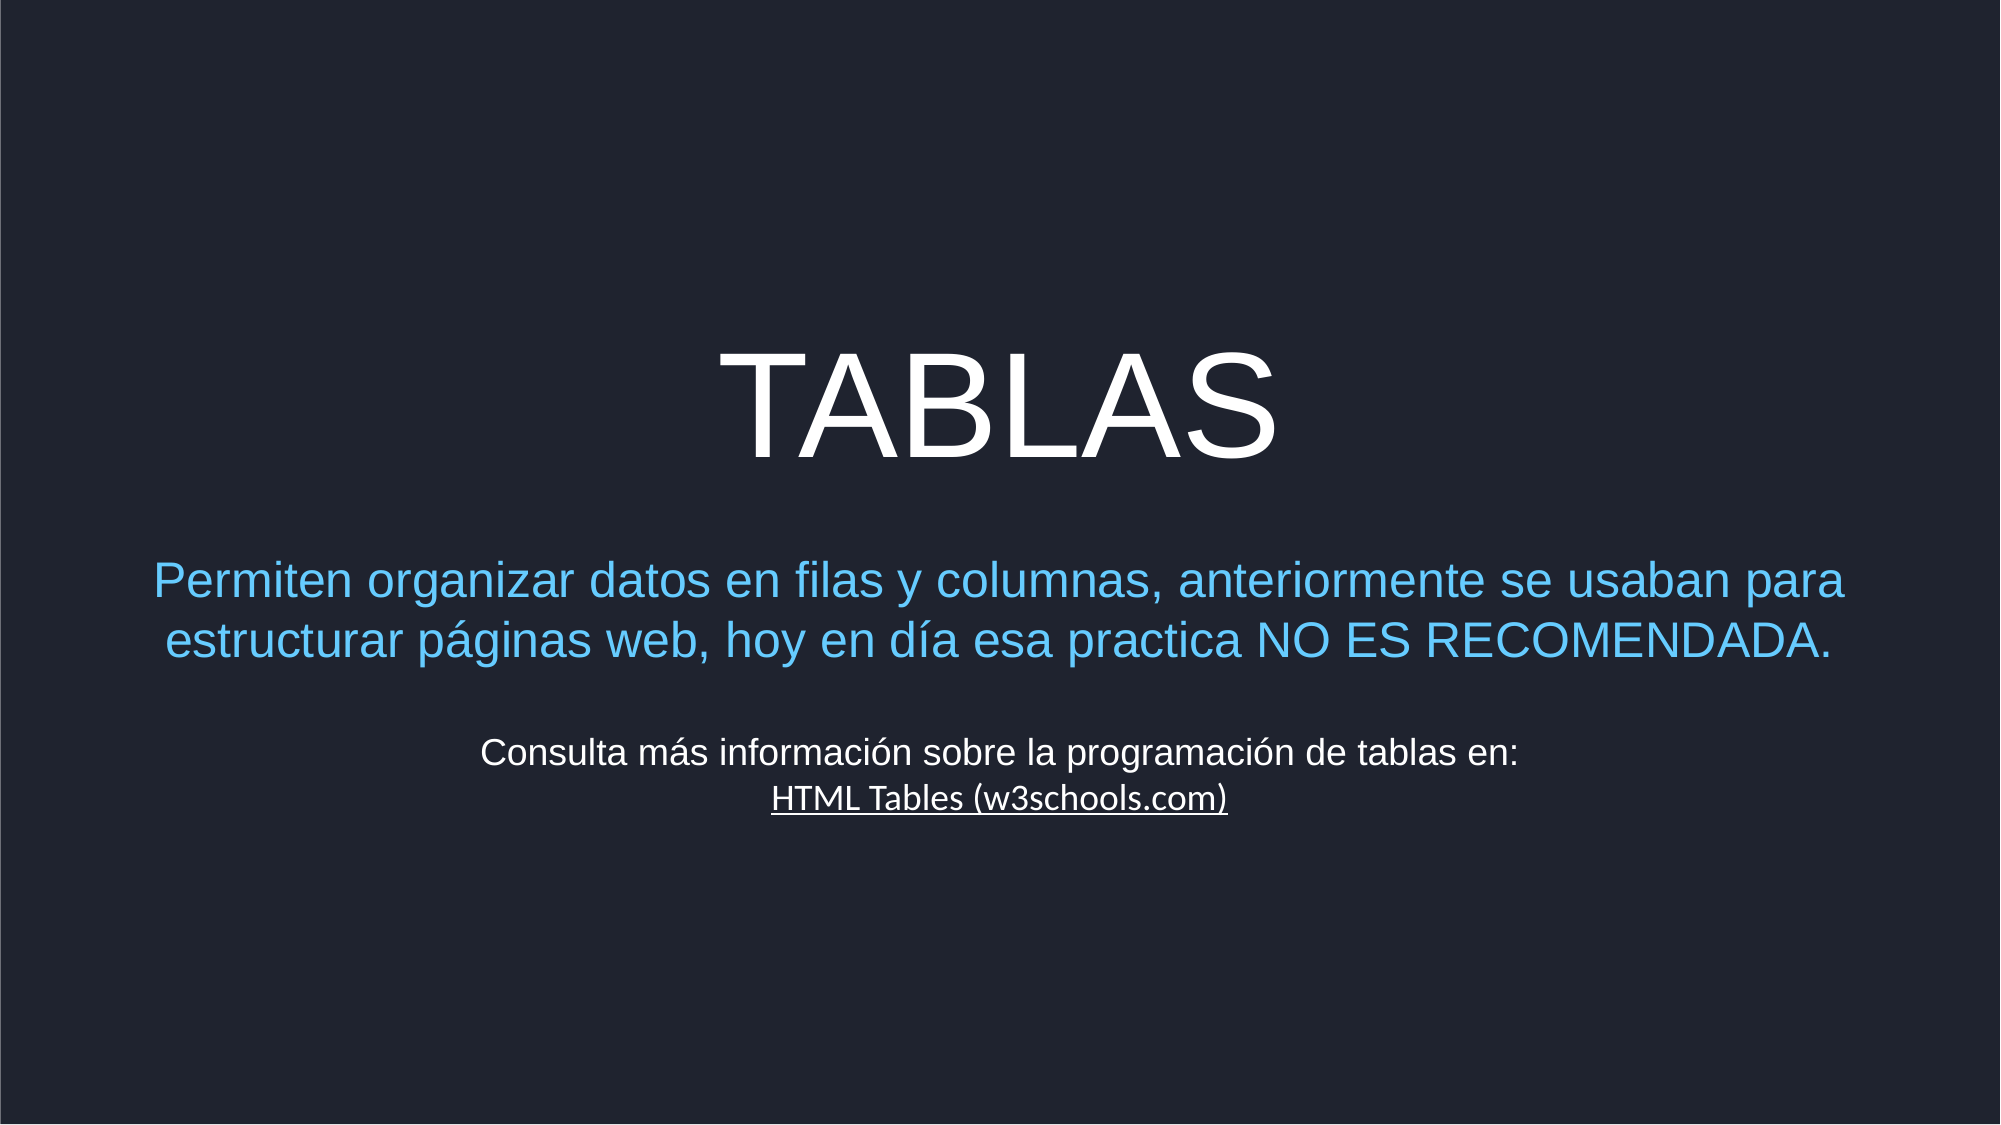

TABLAS

Permiten organizar datos en filas y columnas, anteriormente se usaban para estructurar páginas web, hoy en día esa practica NO ES RECOMENDADA.

Consulta más información sobre la programación de tablas en:
HTML Tables (w3schools.com)